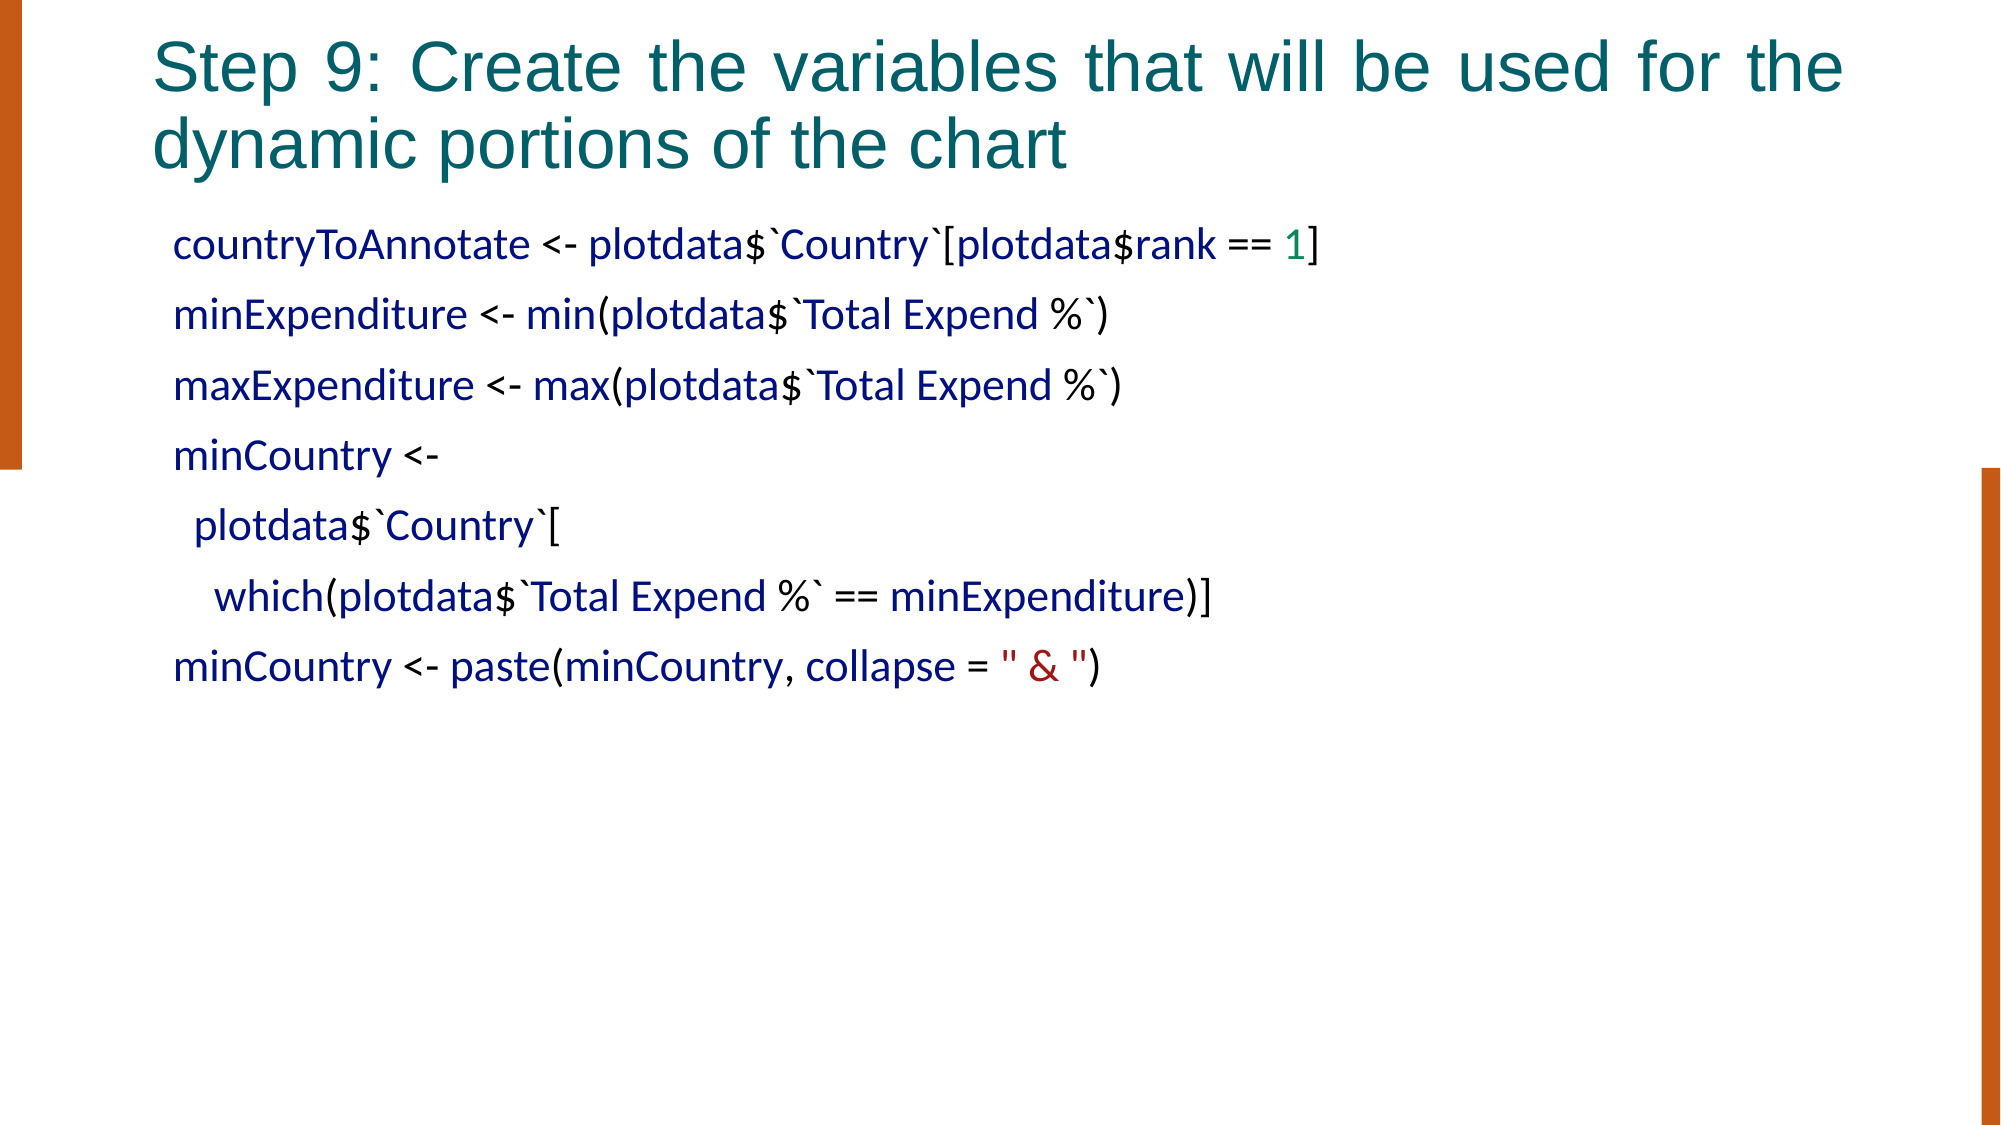

# Step 9: Create the variables that will be used for the dynamic portions of the chart
  countryToAnnotate <- plotdata$`Country`[plotdata$rank == 1]
  minExpenditure <- min(plotdata$`Total Expend %`)
  maxExpenditure <- max(plotdata$`Total Expend %`)
  minCountry <-
    plotdata$`Country`[
      which(plotdata$`Total Expend %` == minExpenditure)]
  minCountry <- paste(minCountry, collapse = " & ")